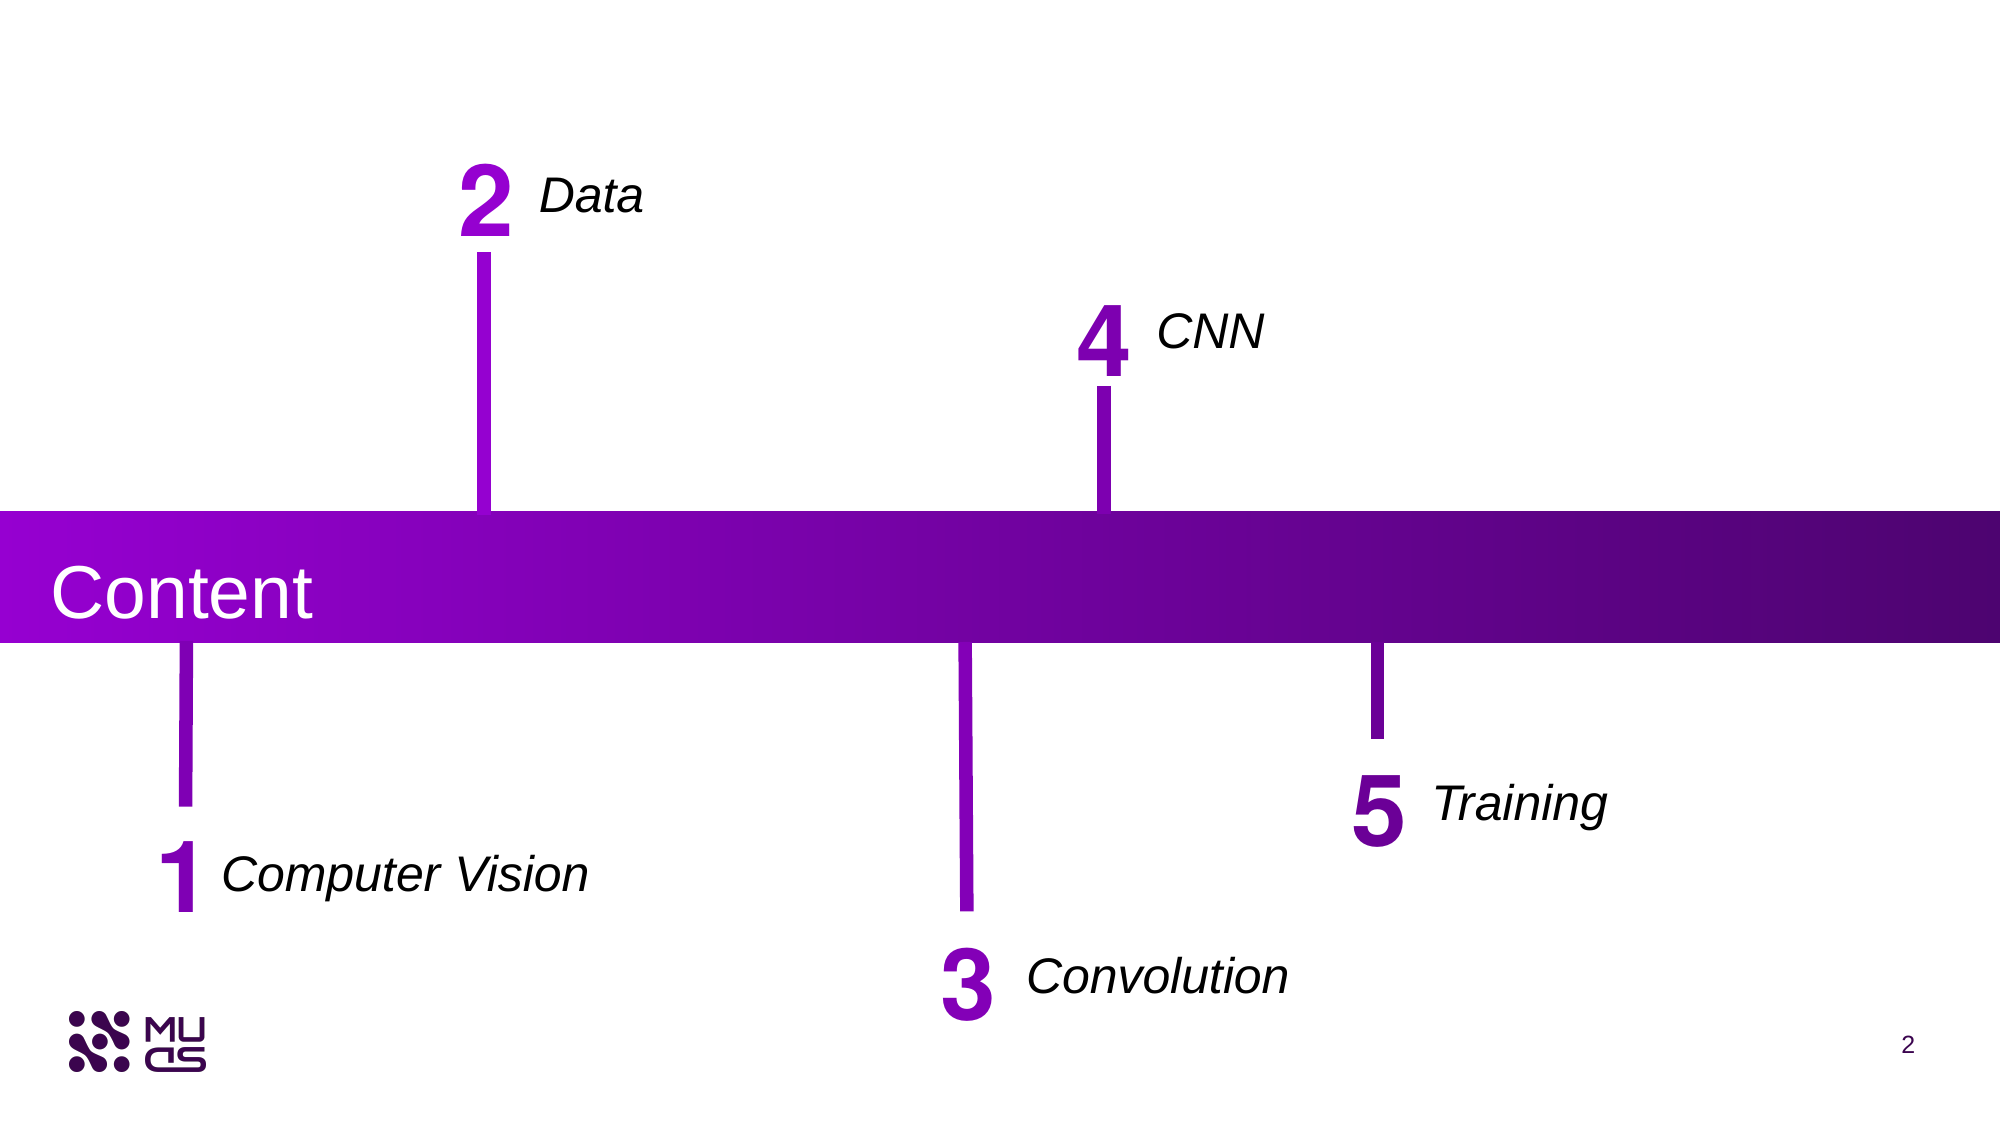

Data
CNN
Content
Training
Computer Vision
Convolution
2